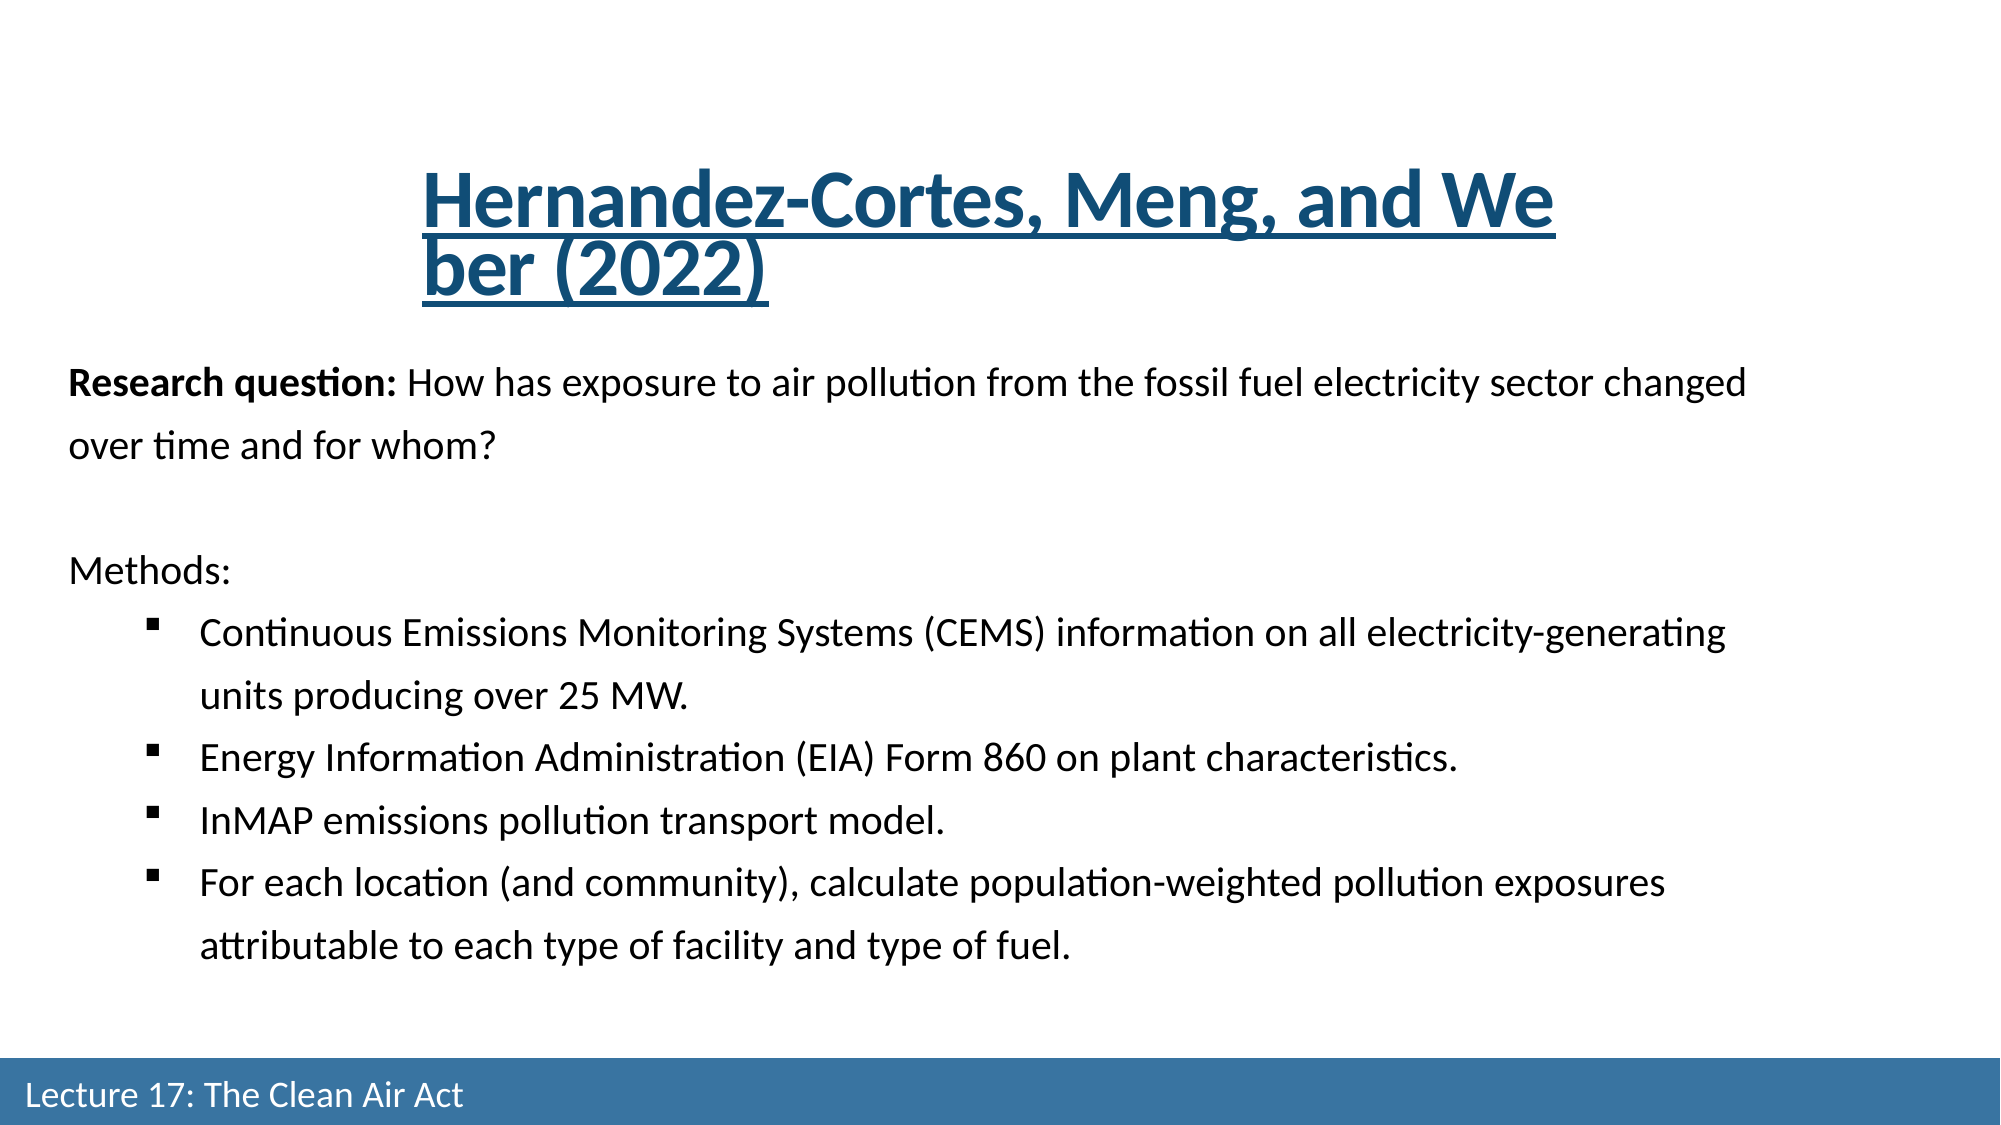

Hernandez-Cortes, Meng, and Weber (2022)
Research question: How has exposure to air pollution from the fossil fuel electricity sector changed over time and for whom?

Methods:
Continuous Emissions Monitoring Systems (CEMS) information on all electricity-generating units producing over 25 MW.
Energy Information Administration (EIA) Form 860 on plant characteristics.
InMAP emissions pollution transport model.
For each location (and community), calculate population-weighted pollution exposures attributable to each type of facility and type of fuel.